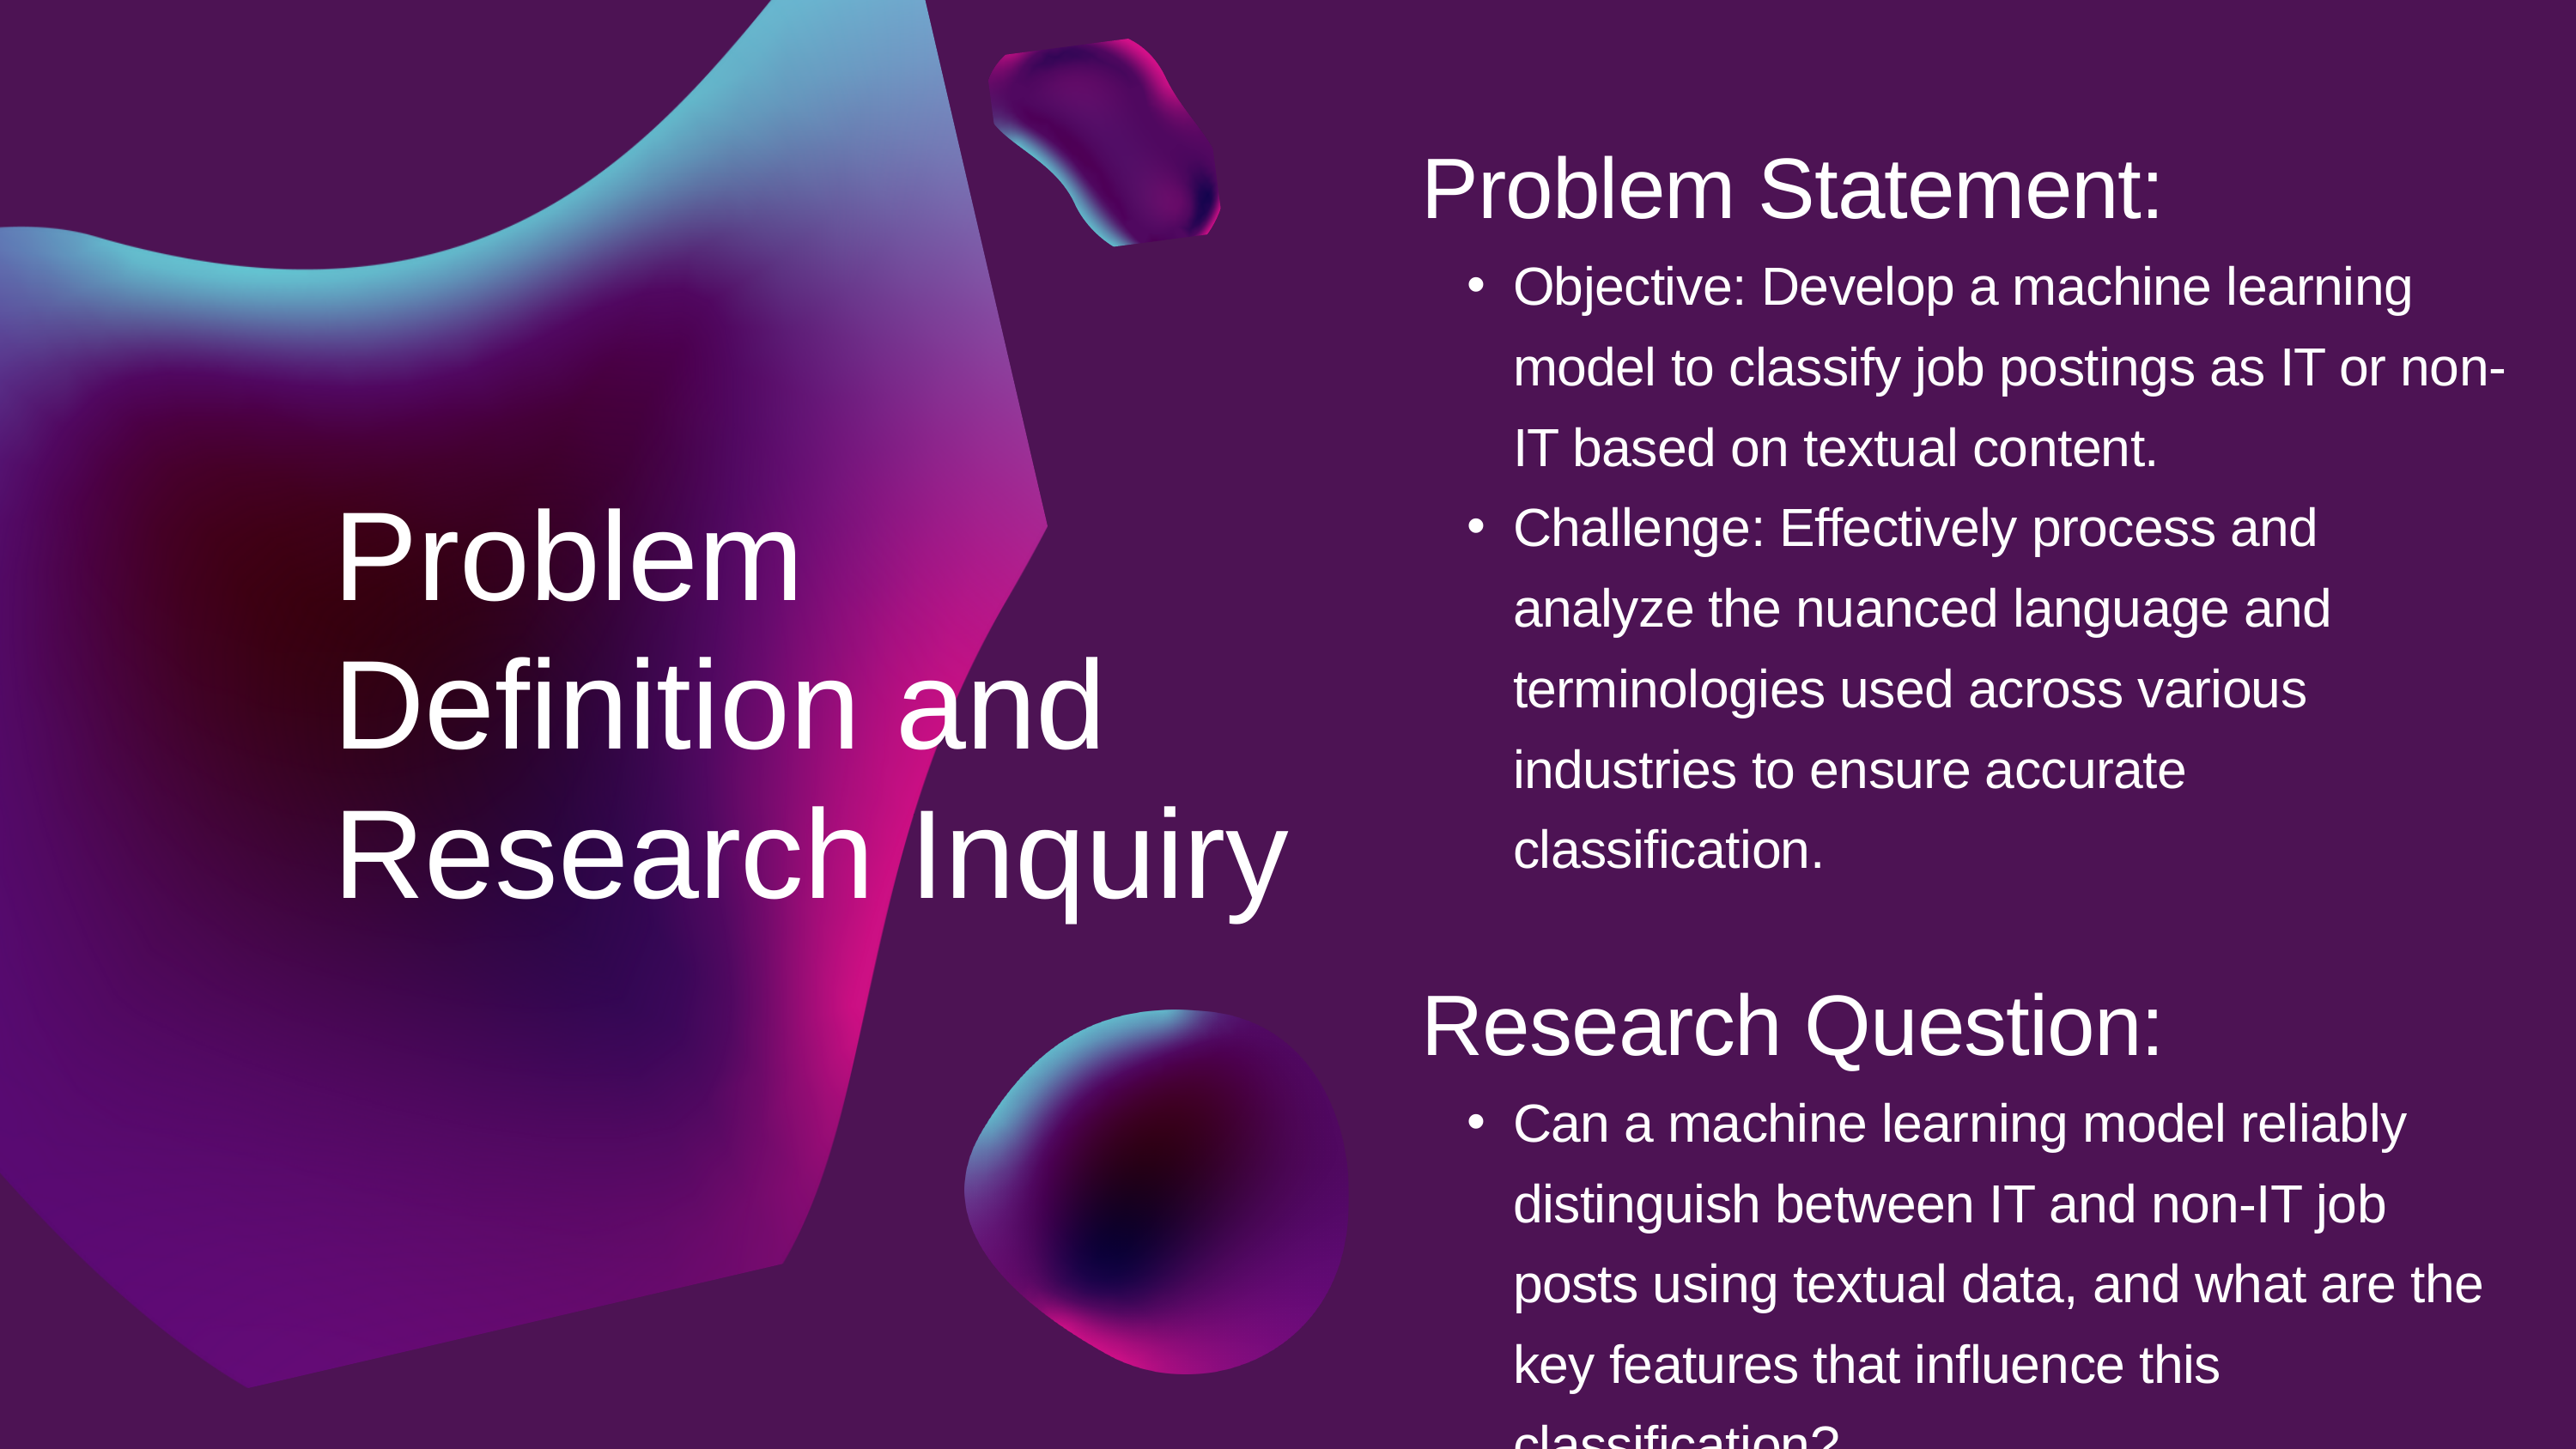

Problem Statement:
Objective: Develop a machine learning model to classify job postings as IT or non-IT based on textual content.
Challenge: Effectively process and analyze the nuanced language and terminologies used across various industries to ensure accurate classification.

Research Question:
Can a machine learning model reliably distinguish between IT and non-IT job posts using textual data, and what are the key features that influence this classification?

Problem Definition and Research Inquiry